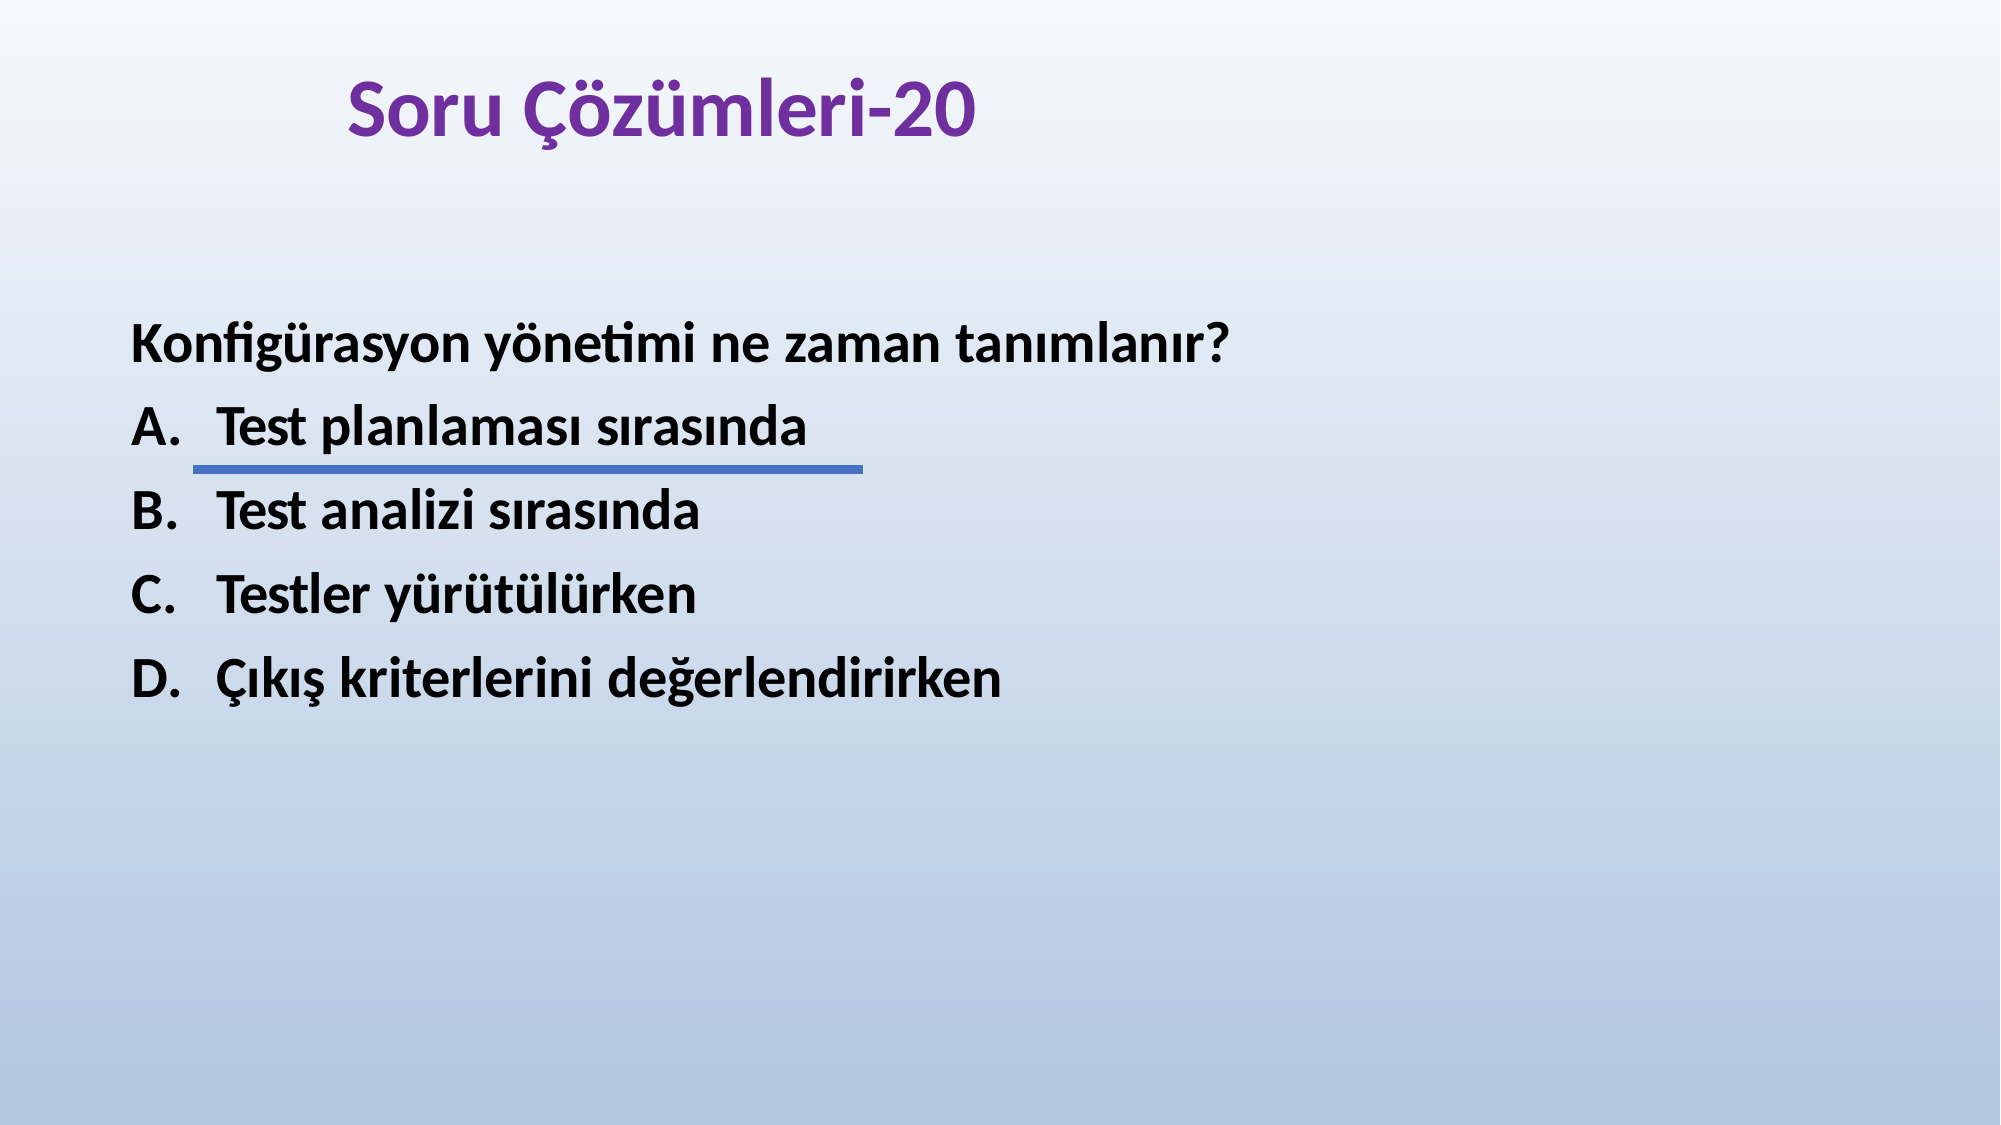

# Soru Çözümleri-20
Konfigürasyon yönetimi ne zaman tanımlanır?
Test planlaması sırasında
Test analizi sırasında
Testler yürütülürken
Çıkış kriterlerini değerlendirirken